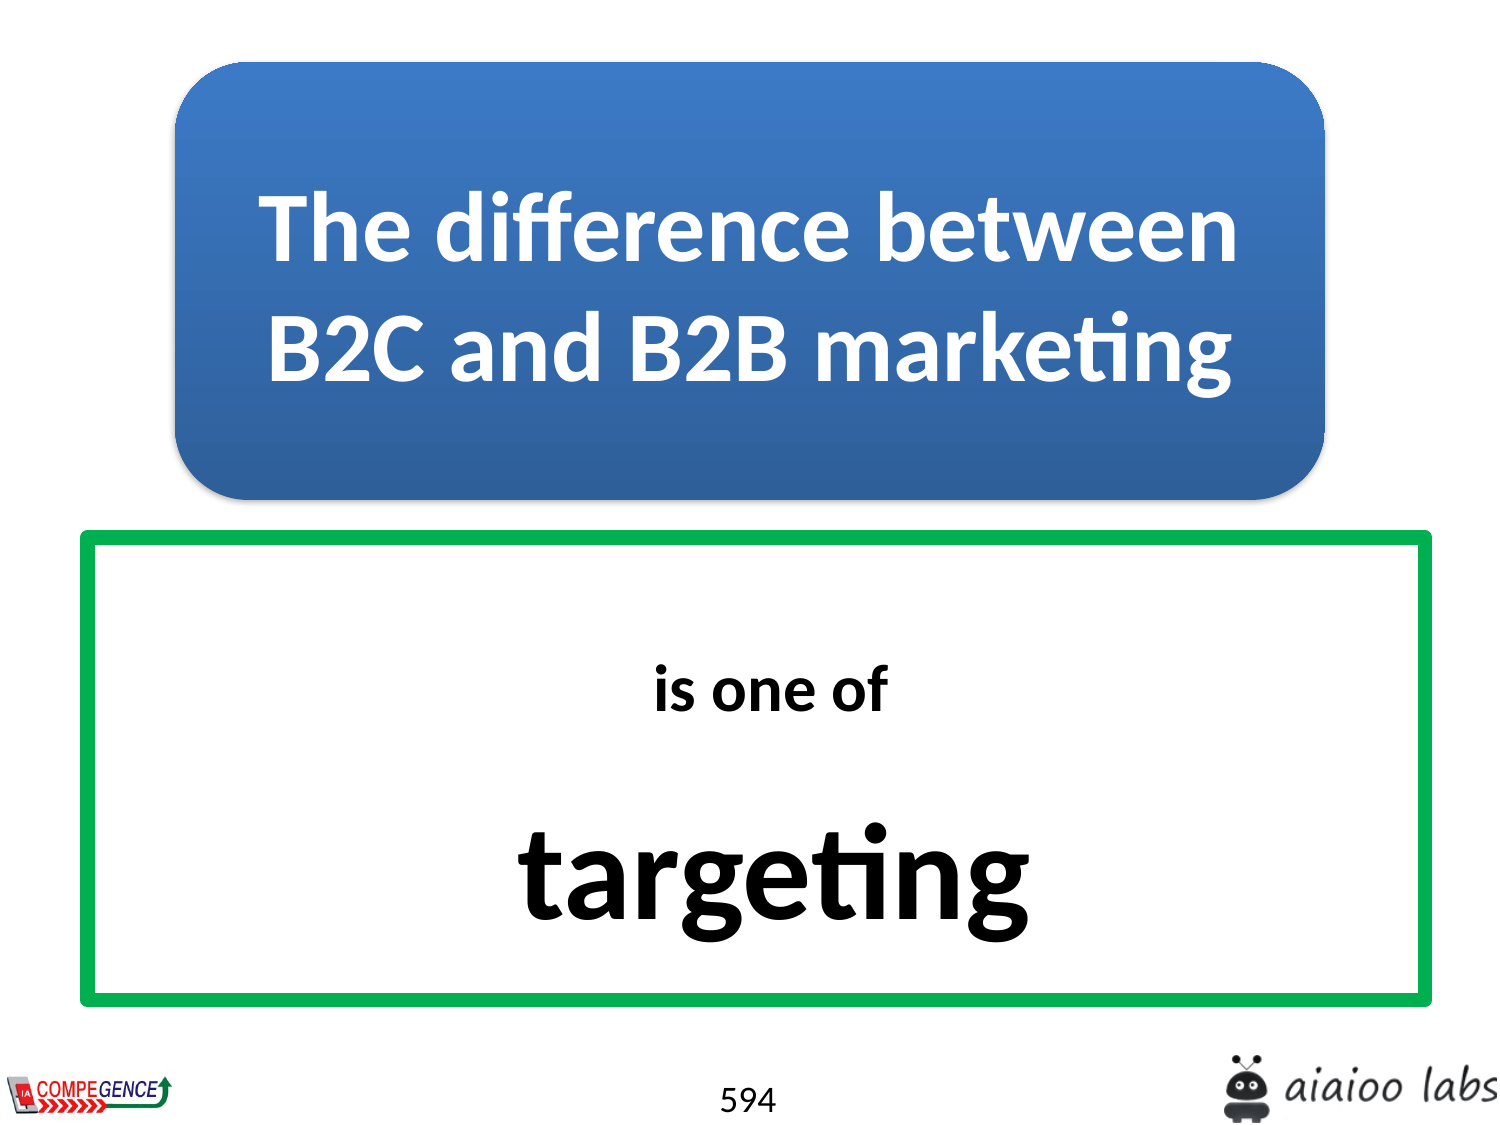

The difference between B2C and B2B marketing

is one of
targeting
Image from Wikipedia
Image from Wikipedia